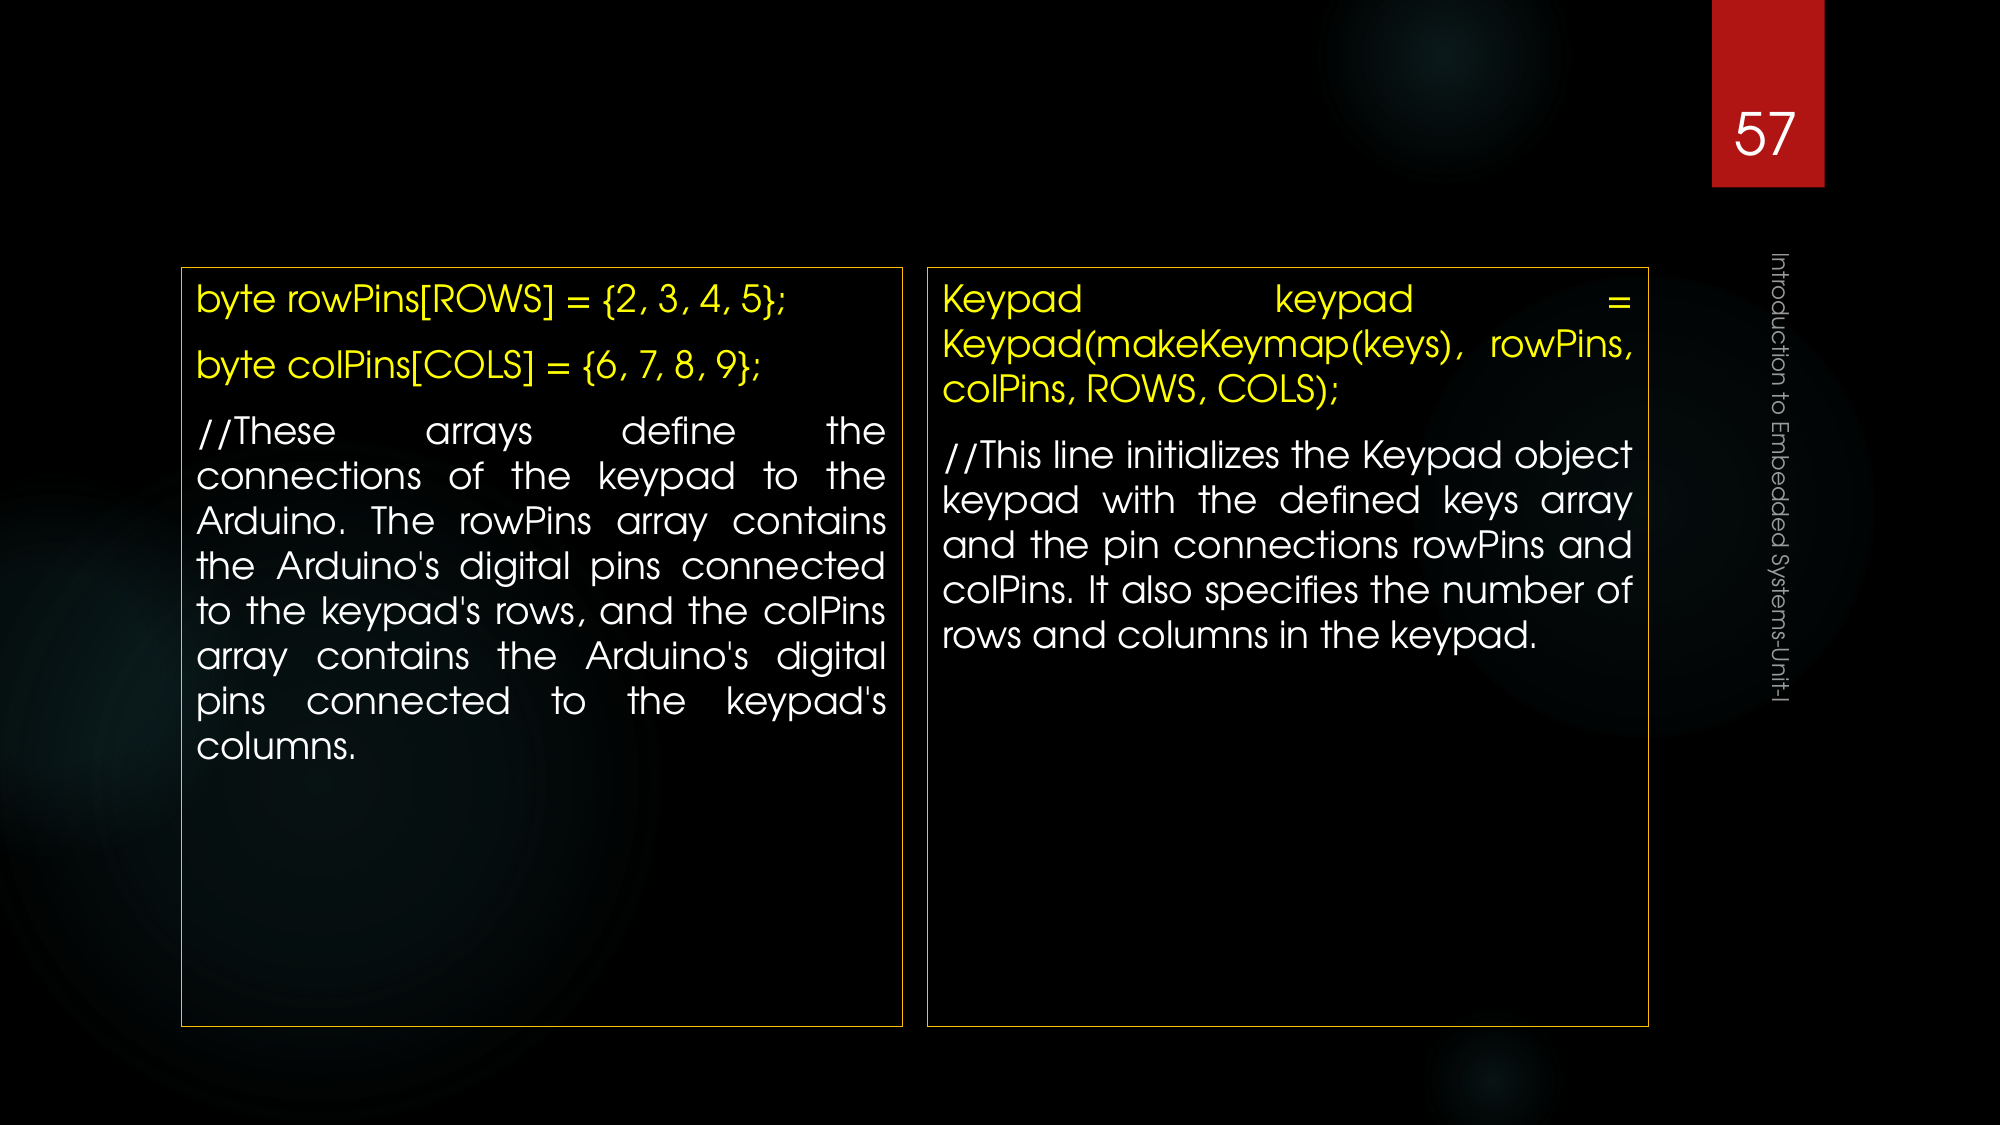

57
byte rowPins[ROWS] = {2, 3, 4, 5};
byte colPins[COLS] = {6, 7, 8, 9};
//These arrays define the connections of the keypad to the Arduino. The rowPins array contains the Arduino's digital pins connected to the keypad's rows, and the colPins array contains the Arduino's digital pins connected to the keypad's columns.
Keypad keypad = Keypad(makeKeymap(keys), rowPins, colPins, ROWS, COLS);
//This line initializes the Keypad object keypad with the defined keys array and the pin connections rowPins and colPins. It also specifies the number of rows and columns in the keypad.

Introduction to Embedded Systems-Unit-I